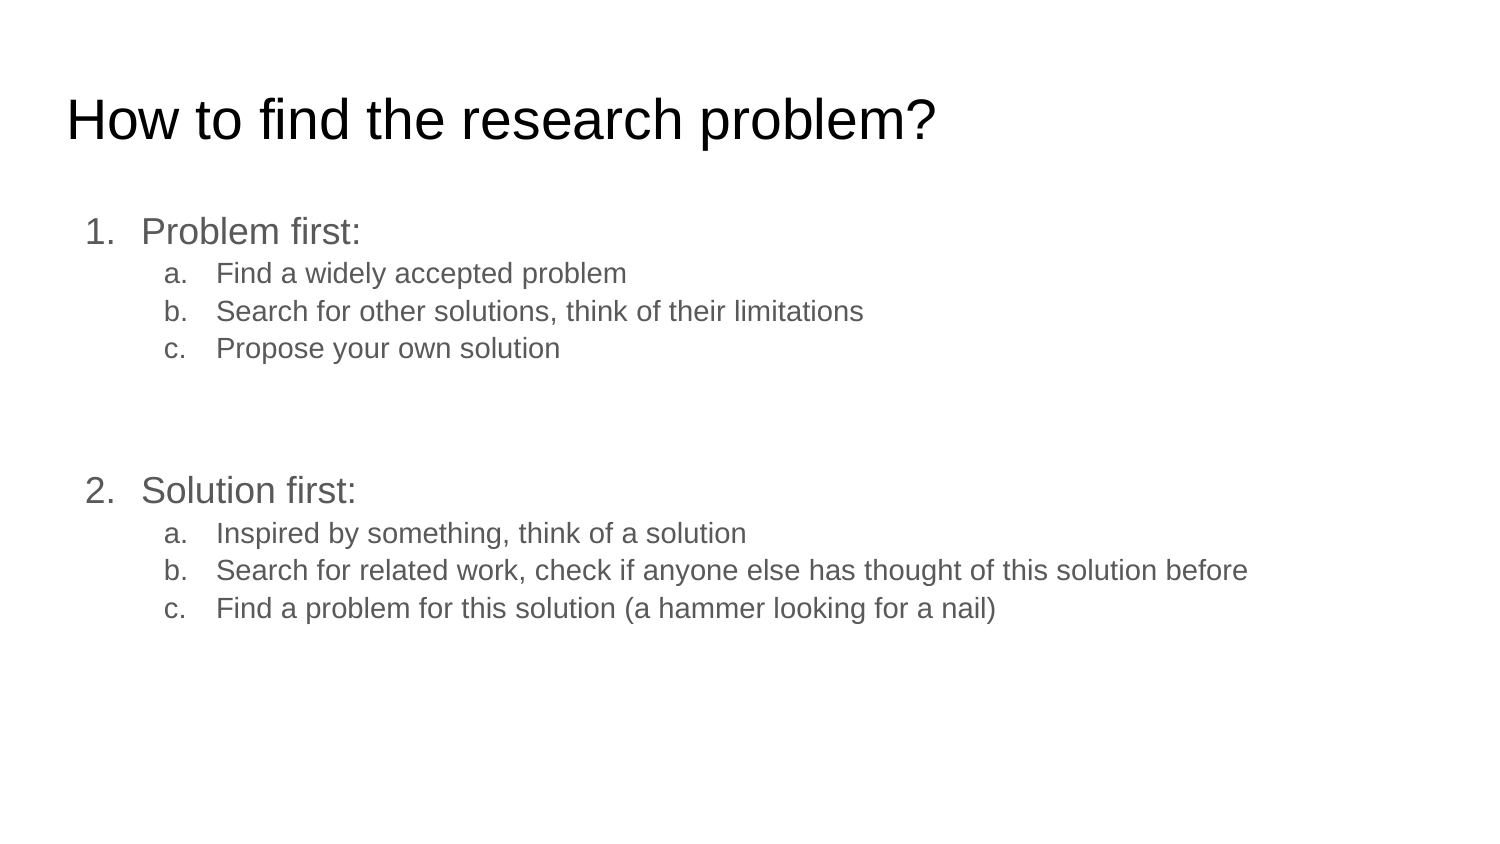

# How to find the research problem?
Problem first:
Find a widely accepted problem
Search for other solutions, think of their limitations
Propose your own solution

Solution first:
Inspired by something, think of a solution
Search for related work, check if anyone else has thought of this solution before
Find a problem for this solution (a hammer looking for a nail)